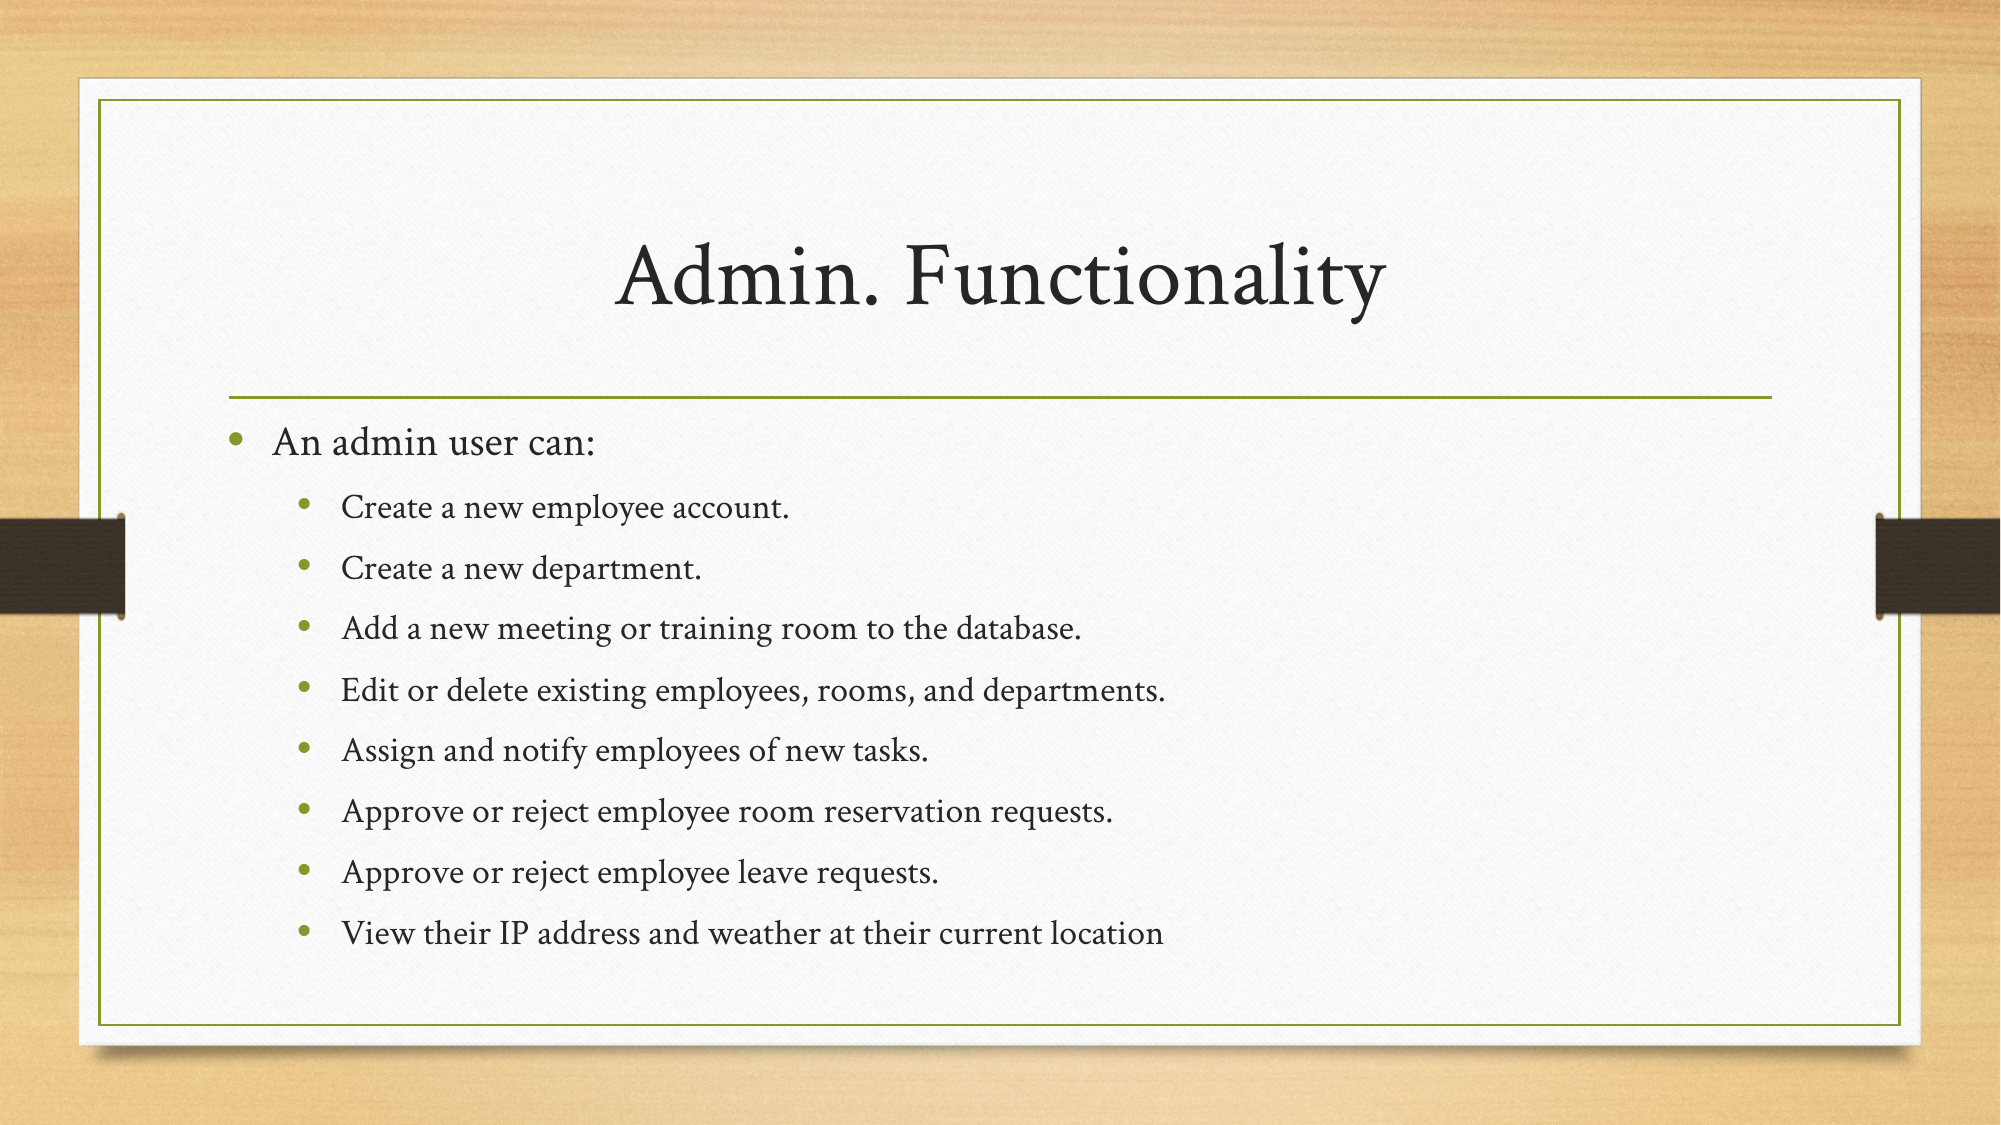

# Admin. Functionality
An admin user can:
Create a new employee account.
Create a new department.
Add a new meeting or training room to the database.
Edit or delete existing employees, rooms, and departments.
Assign and notify employees of new tasks.
Approve or reject employee room reservation requests.
Approve or reject employee leave requests.
View their IP address and weather at their current location